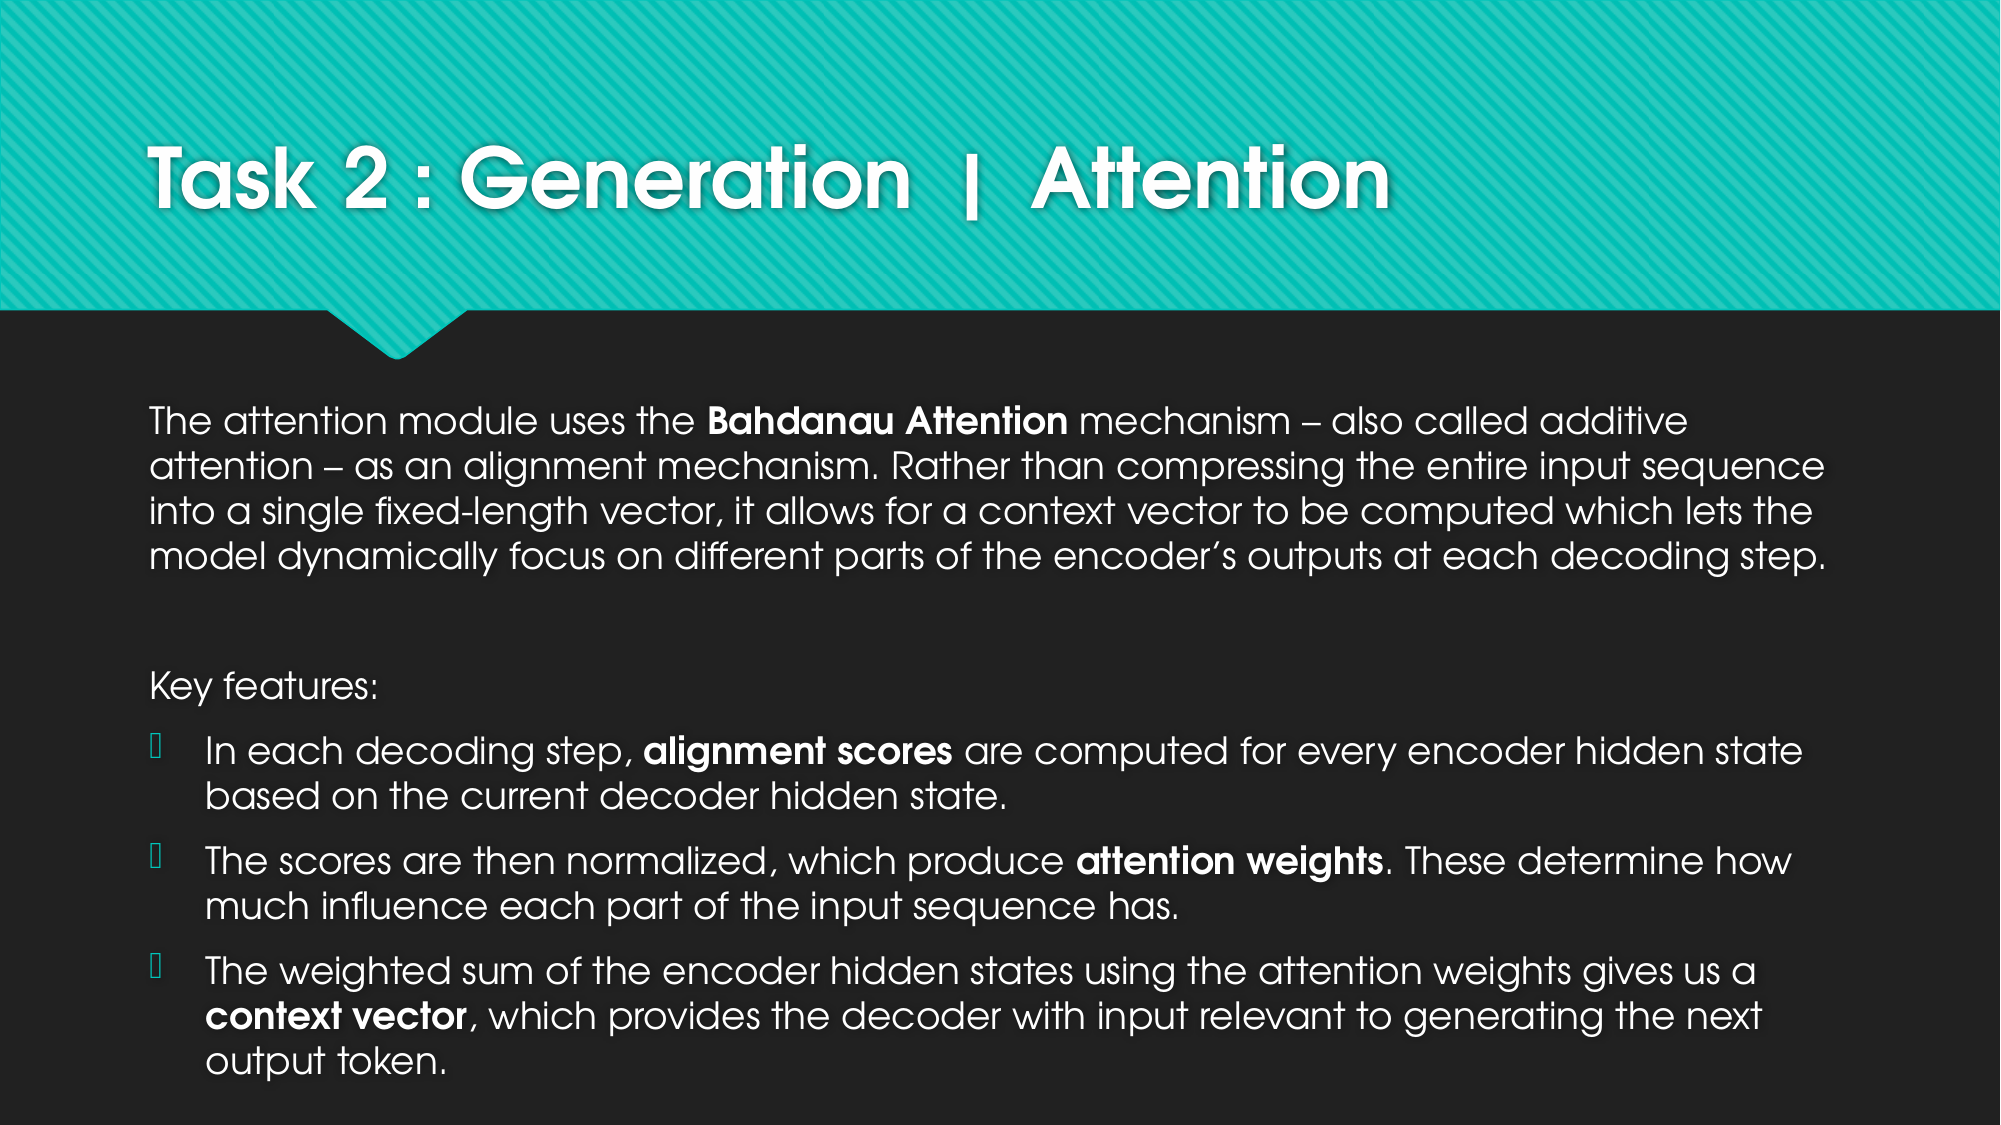

# Task 2 : Generation  |  Attention
The attention module uses the Bahdanau Attention mechanism – also called additive attention – as an alignment mechanism. Rather than compressing the entire input sequence into a single fixed-length vector, it allows for a context vector to be computed which lets the model dynamically focus on different parts of the encoder’s outputs at each decoding step.

Key features:
In each decoding step, alignment scores are computed for every encoder hidden state based on the current decoder hidden state.
The scores are then normalized, which produce attention weights. These determine how much influence each part of the input sequence has.
The weighted sum of the encoder hidden states using the attention weights gives us a context vector, which provides the decoder with input relevant to generating the next output token.